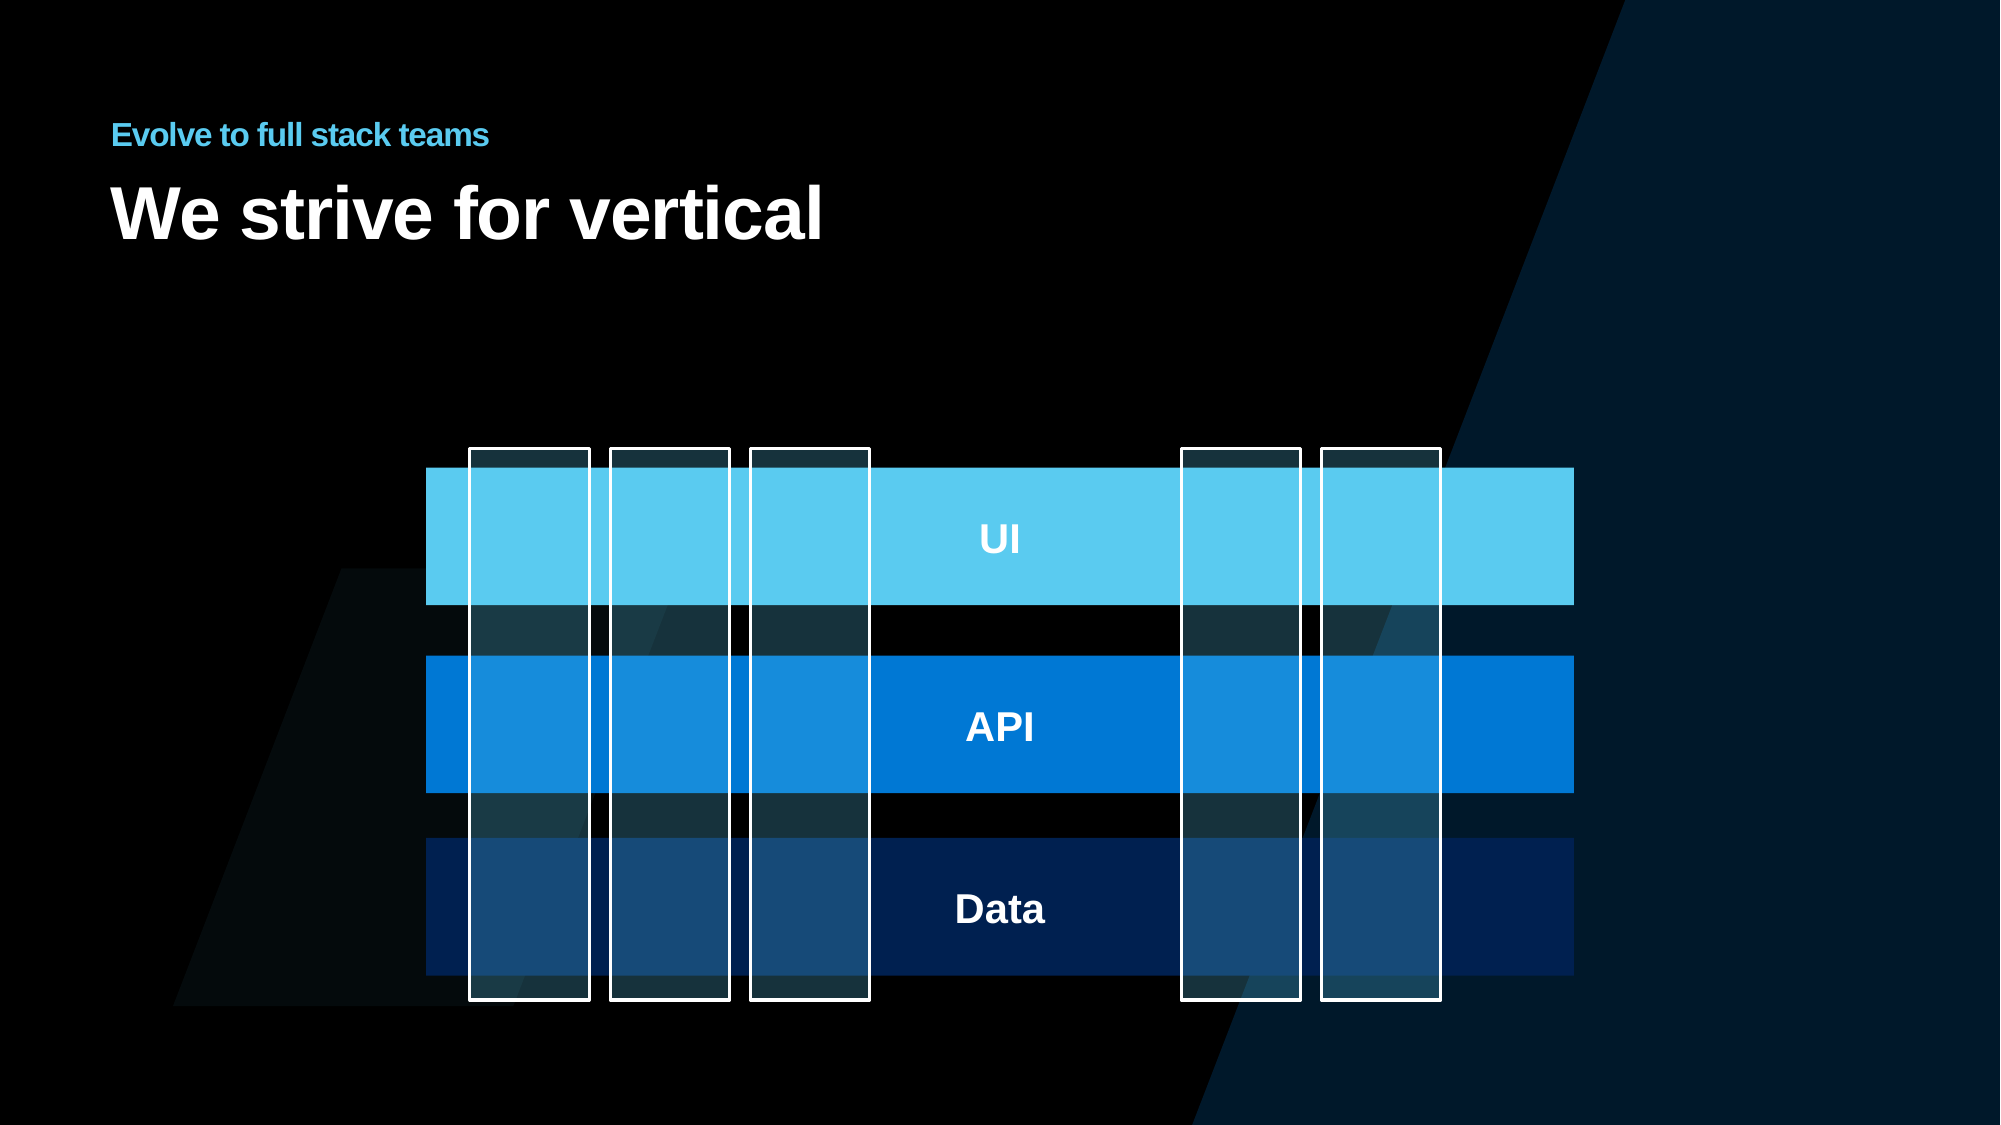

Evolve to full stack teams
We strive for vertical

UI

API

Data